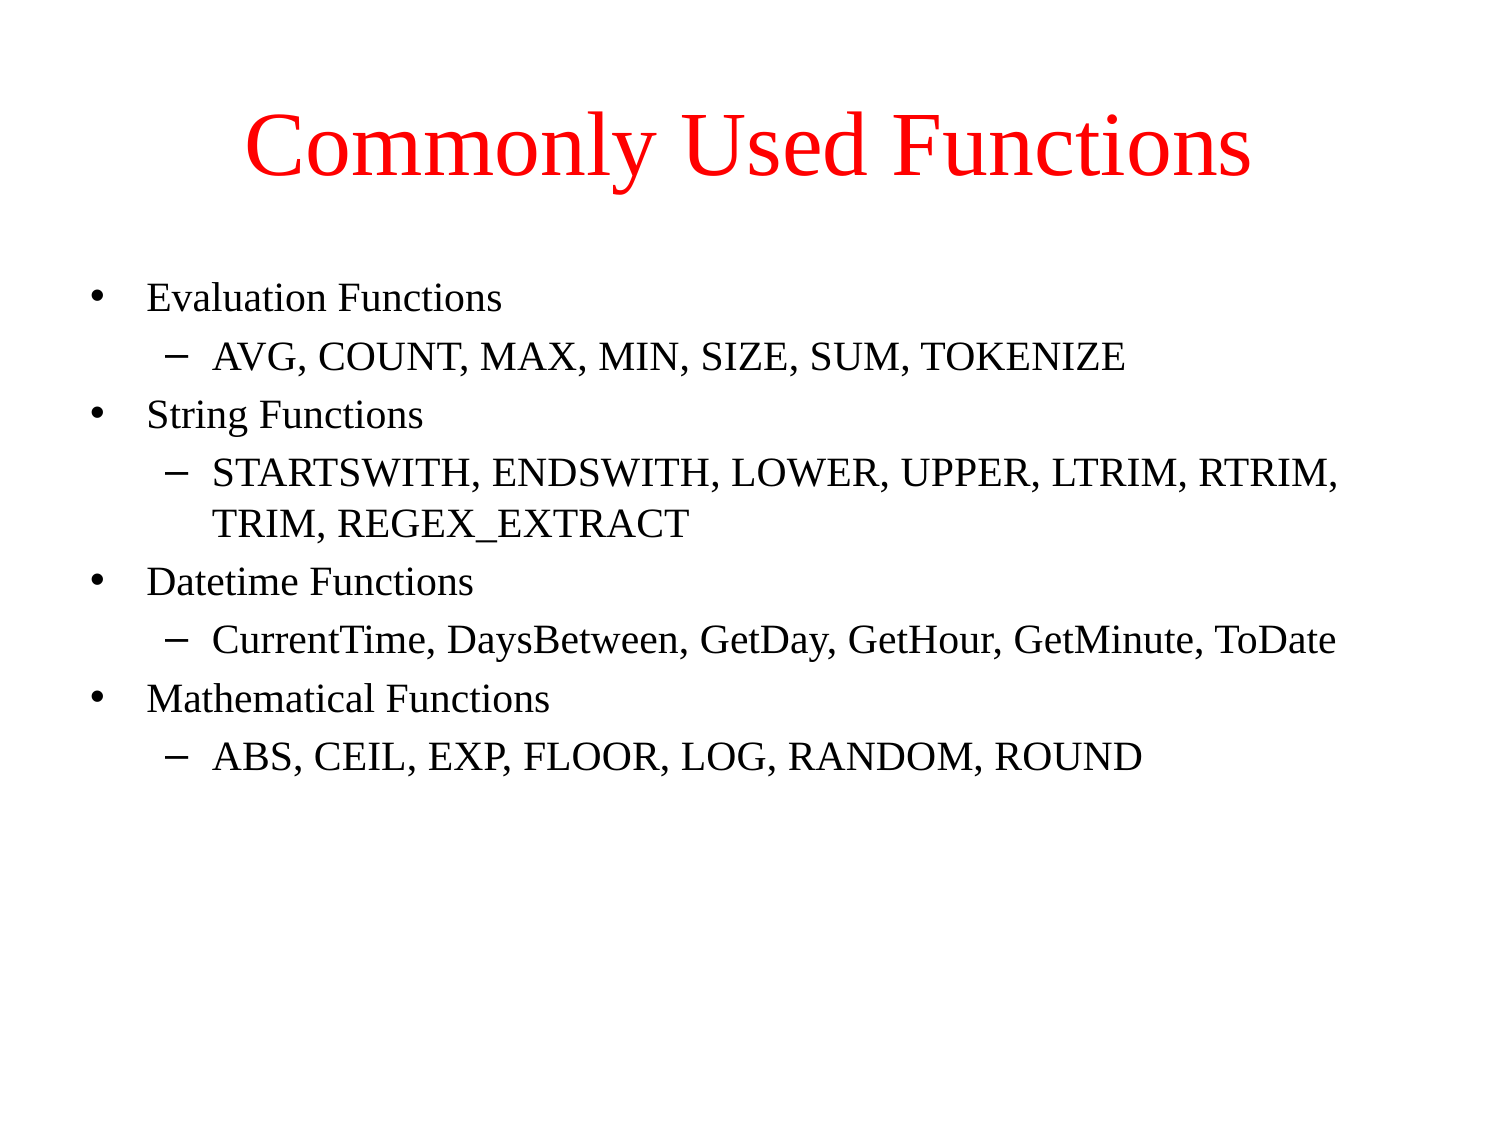

# Commonly Used Functions
Evaluation Functions
AVG, COUNT, MAX, MIN, SIZE, SUM, TOKENIZE
String Functions
STARTSWITH, ENDSWITH, LOWER, UPPER, LTRIM, RTRIM, TRIM, REGEX_EXTRACT
Datetime Functions
CurrentTime, DaysBetween, GetDay, GetHour, GetMinute, ToDate
Mathematical Functions
ABS, CEIL, EXP, FLOOR, LOG, RANDOM, ROUND